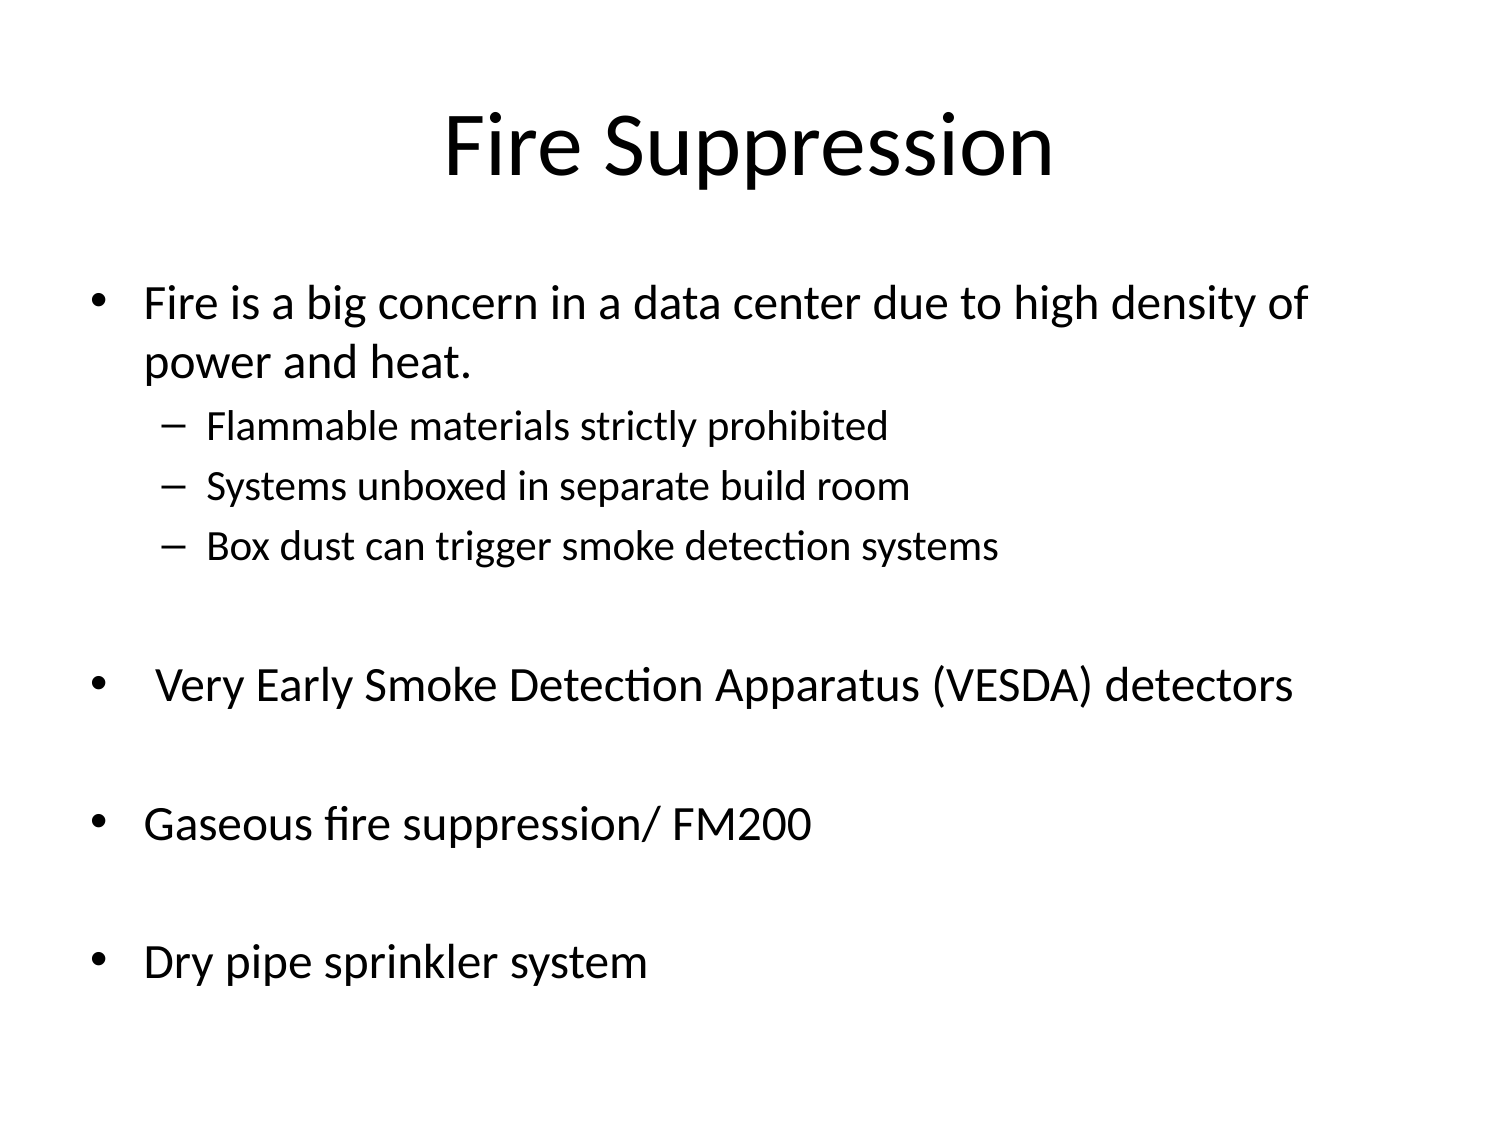

# Fire Suppression
Fire is a big concern in a data center due to high density of power and heat.
Flammable materials strictly prohibited
Systems unboxed in separate build room
Box dust can trigger smoke detection systems

 Very Early Smoke Detection Apparatus (VESDA) detectors

Gaseous fire suppression/ FM200

Dry pipe sprinkler system